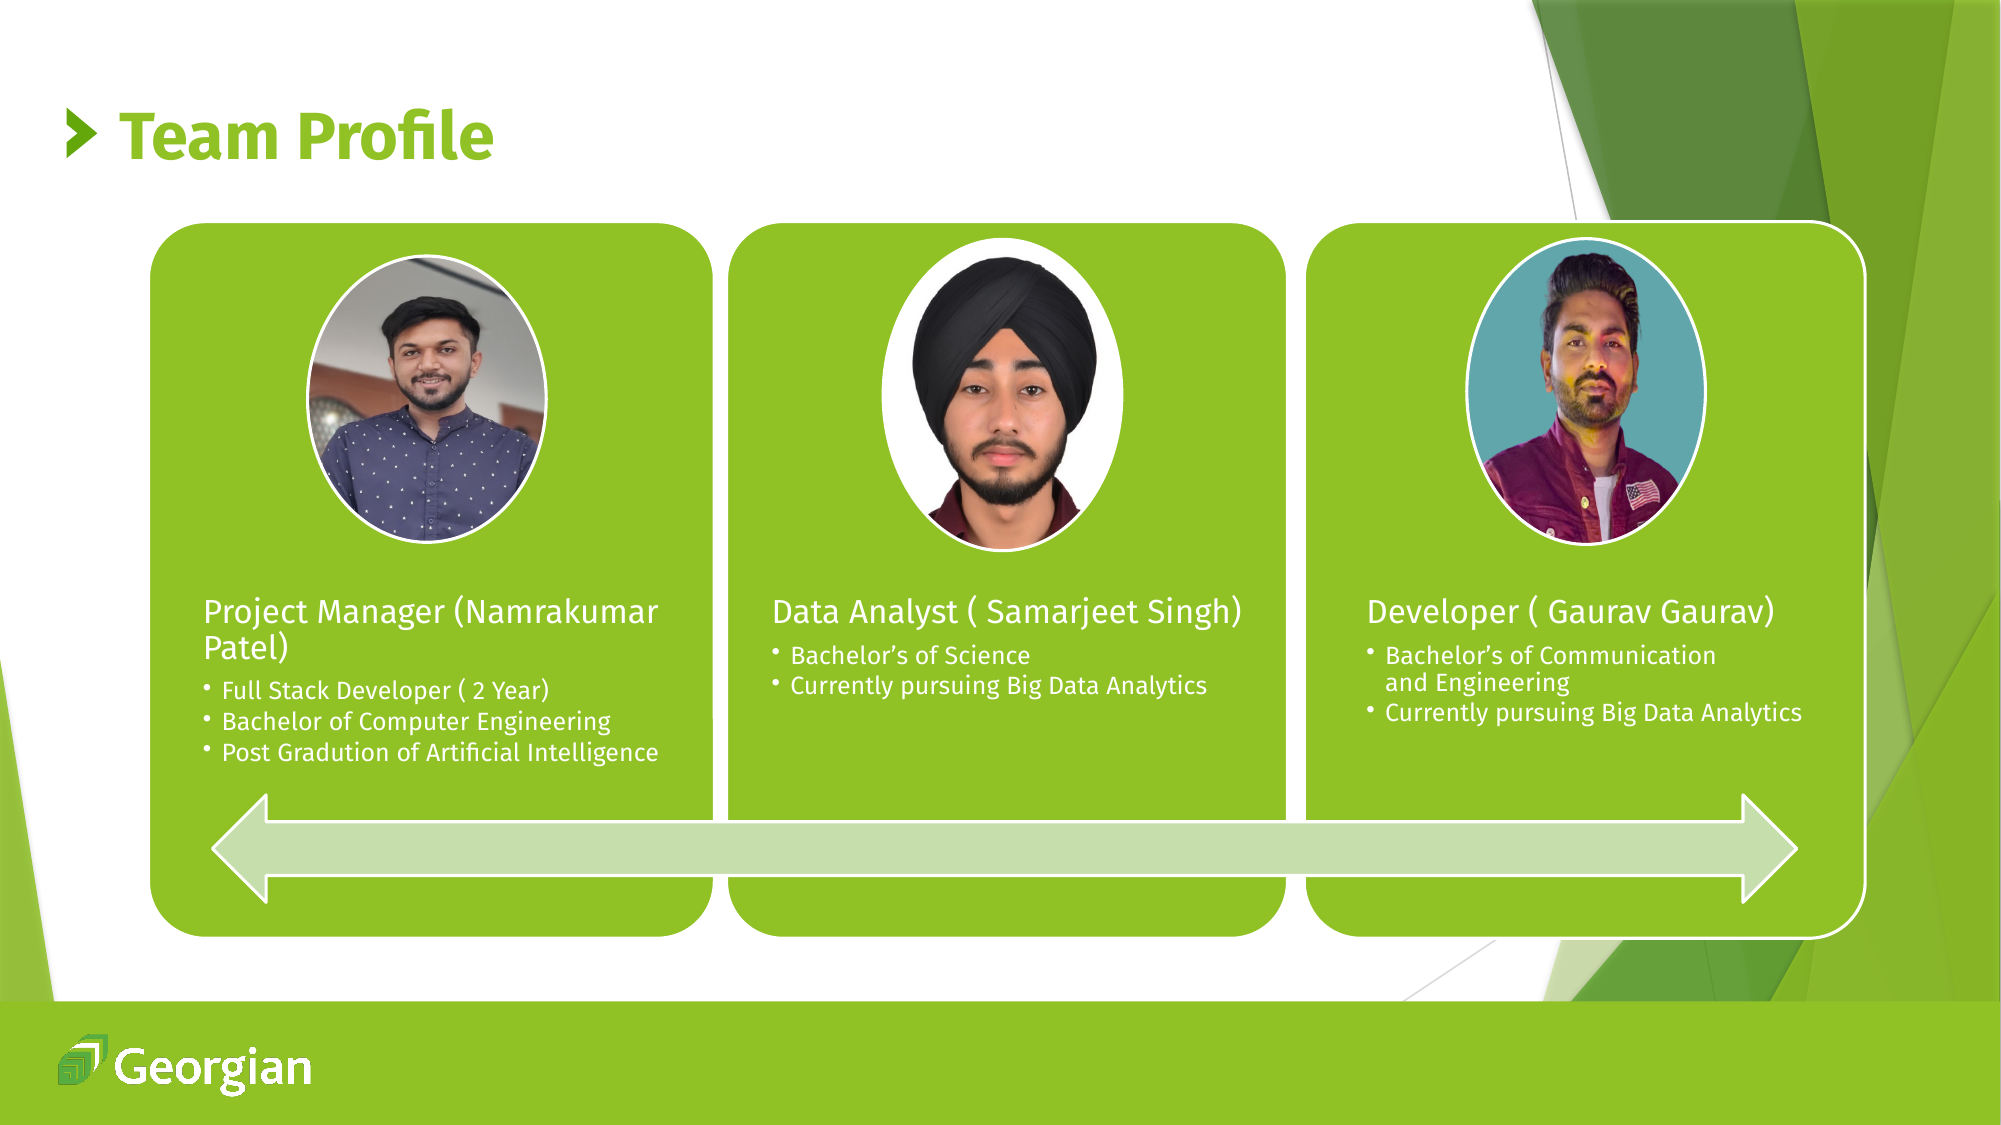

# Team Profile

Project Manager (Namrakumar Patel)
Full Stack Developer ( 2 Year)
Bachelor of Computer Engineering
Post Gradution of Artificial Intelligence

Data Analyst ( Samarjeet Singh)
Bachelor’s of Science
Currently pursuing Big Data Analytics

Developer ( Gaurav Gaurav)
Bachelor’s of Communication
and Engineering
Currently pursuing Big Data Analytics